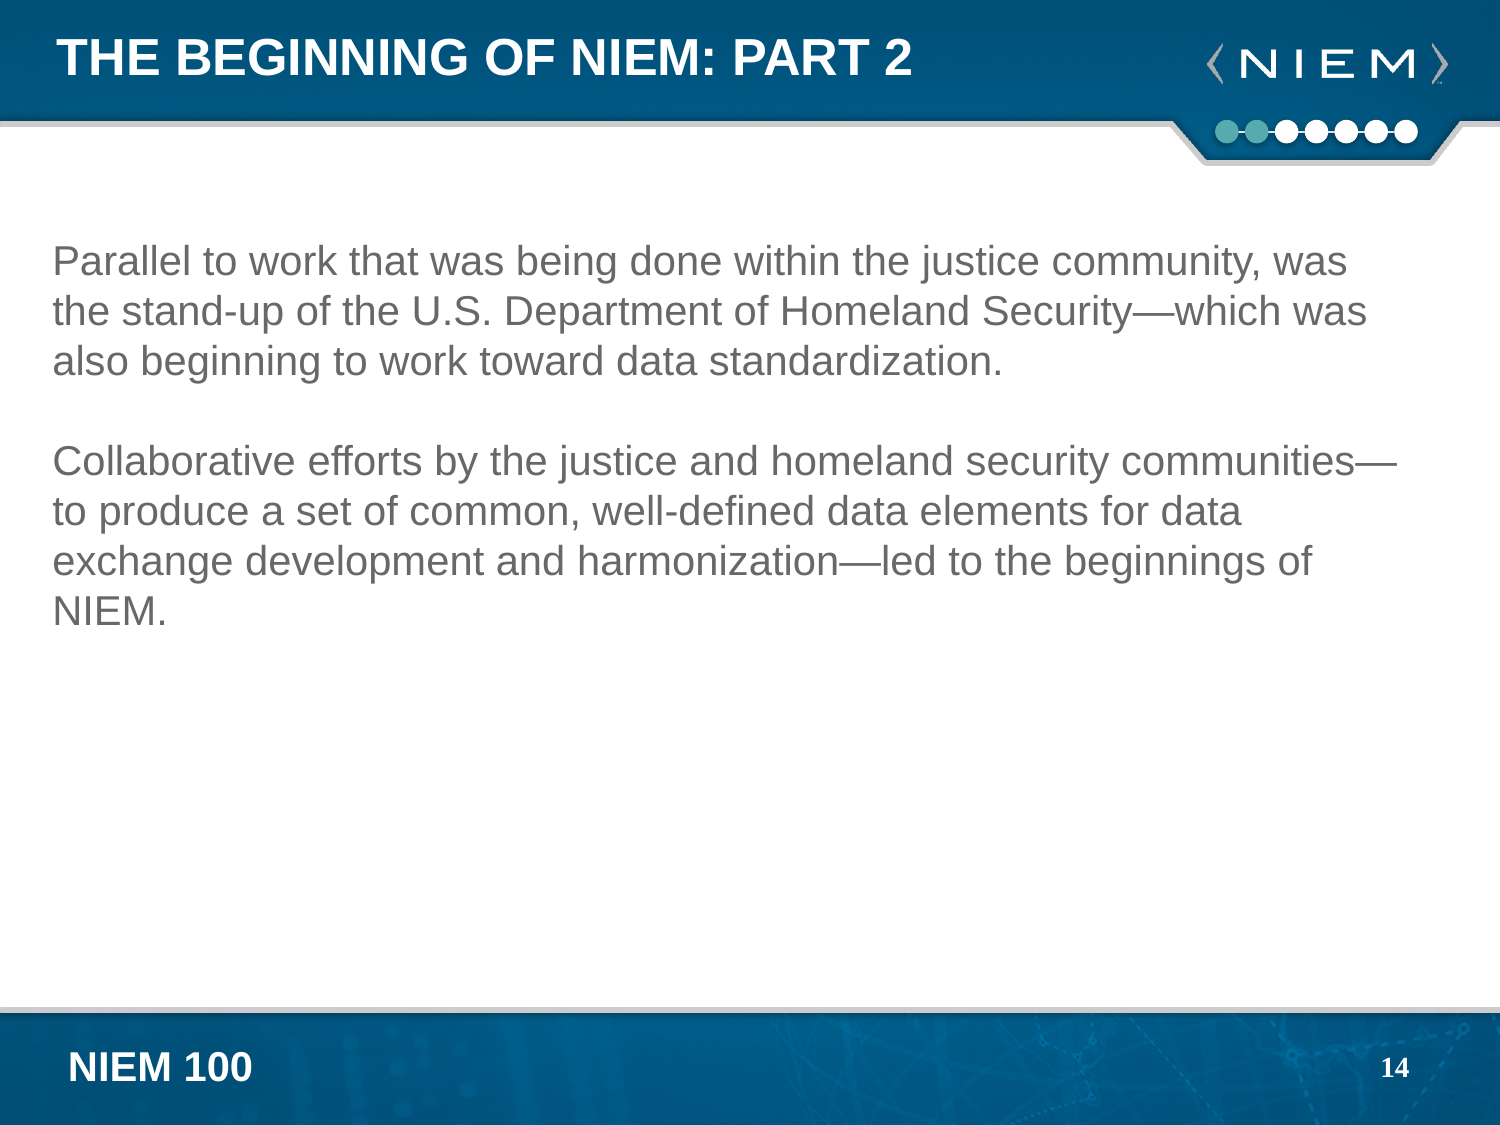

# The beginning of niem: Part 2

Parallel to work that was being done within the justice community, was the stand-up of the U.S. Department of Homeland Security—which was also beginning to work toward data standardization.

Collaborative efforts by the justice and homeland security communities—to produce a set of common, well-defined data elements for data exchange development and harmonization—led to the beginnings of NIEM.
14